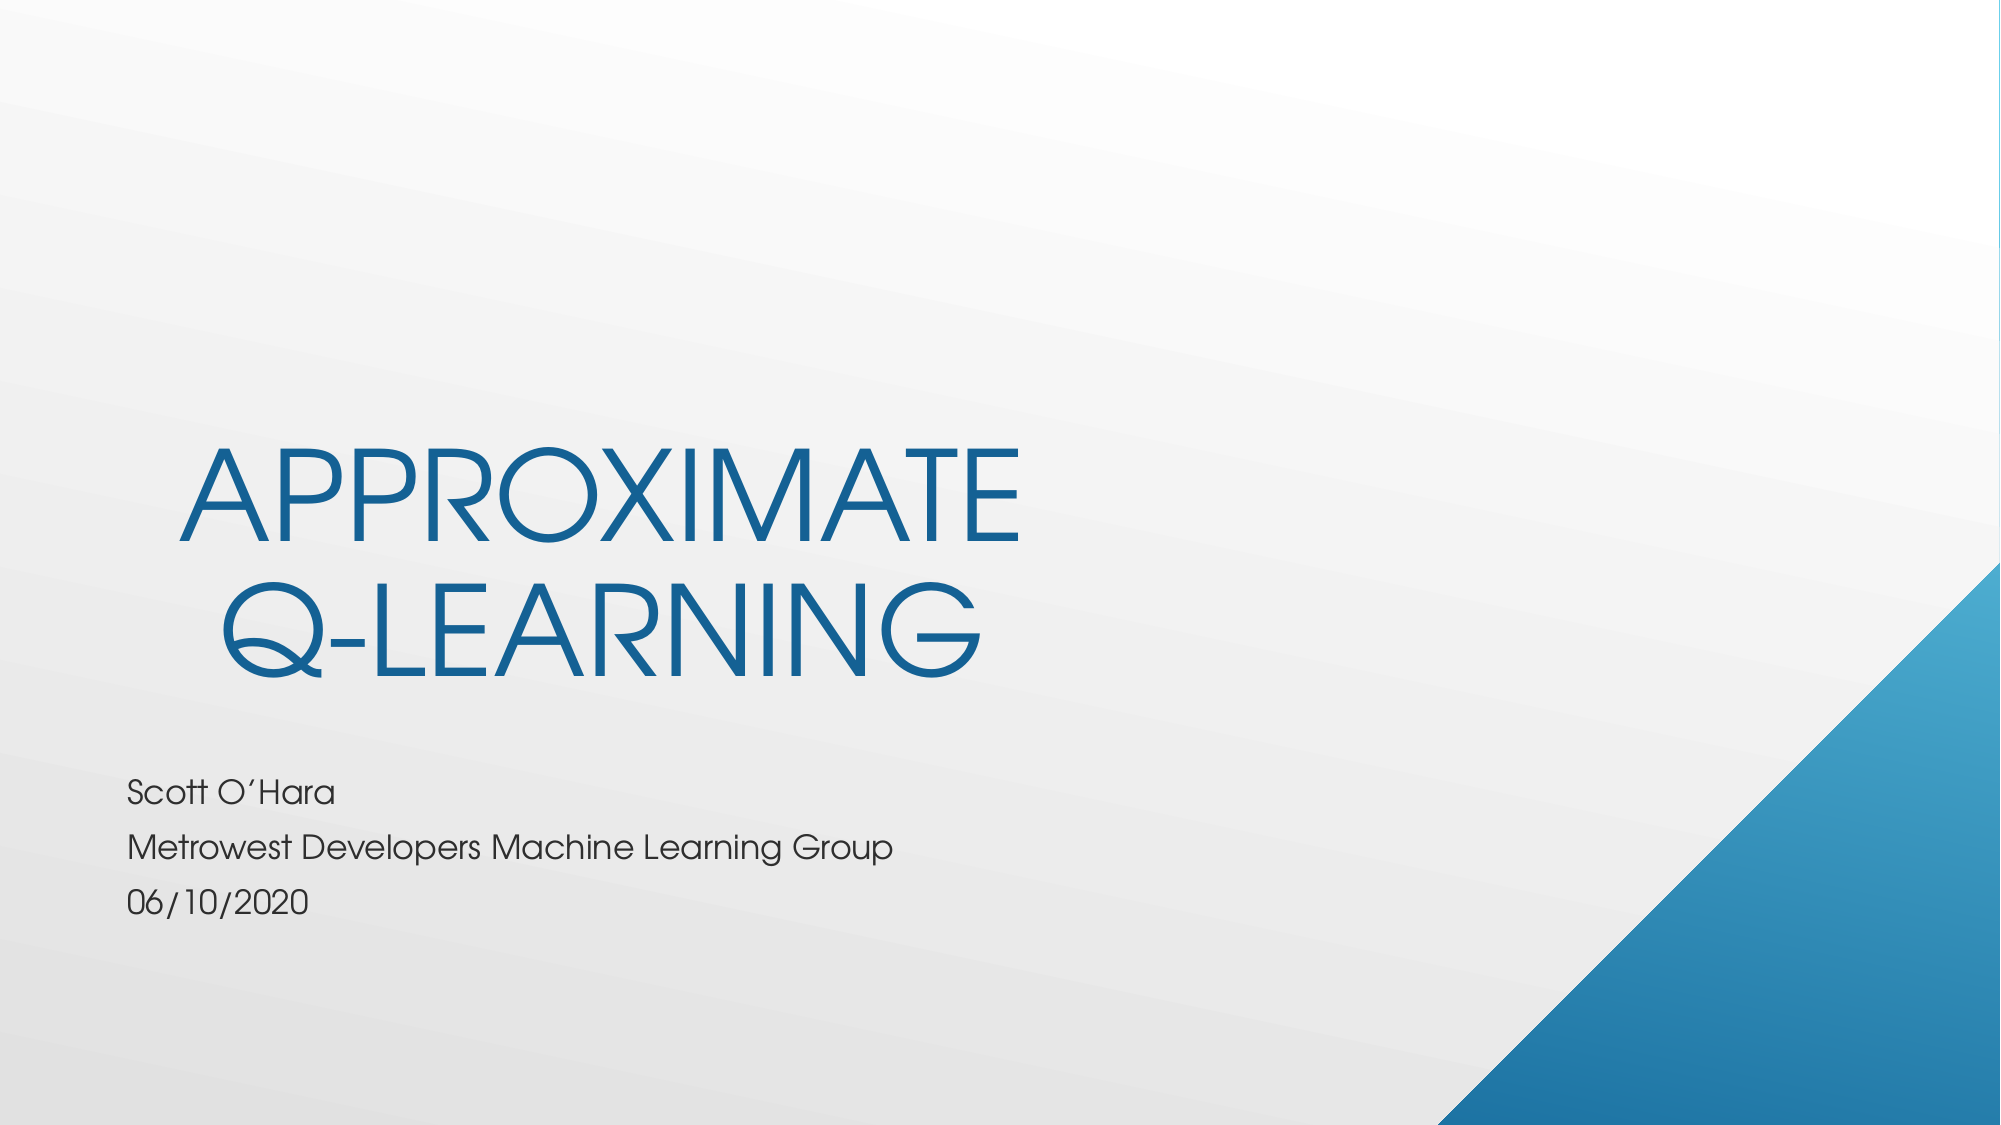

# Approximate Q-Learning
Scott O’Hara
Metrowest Developers Machine Learning Group
06/10/2020